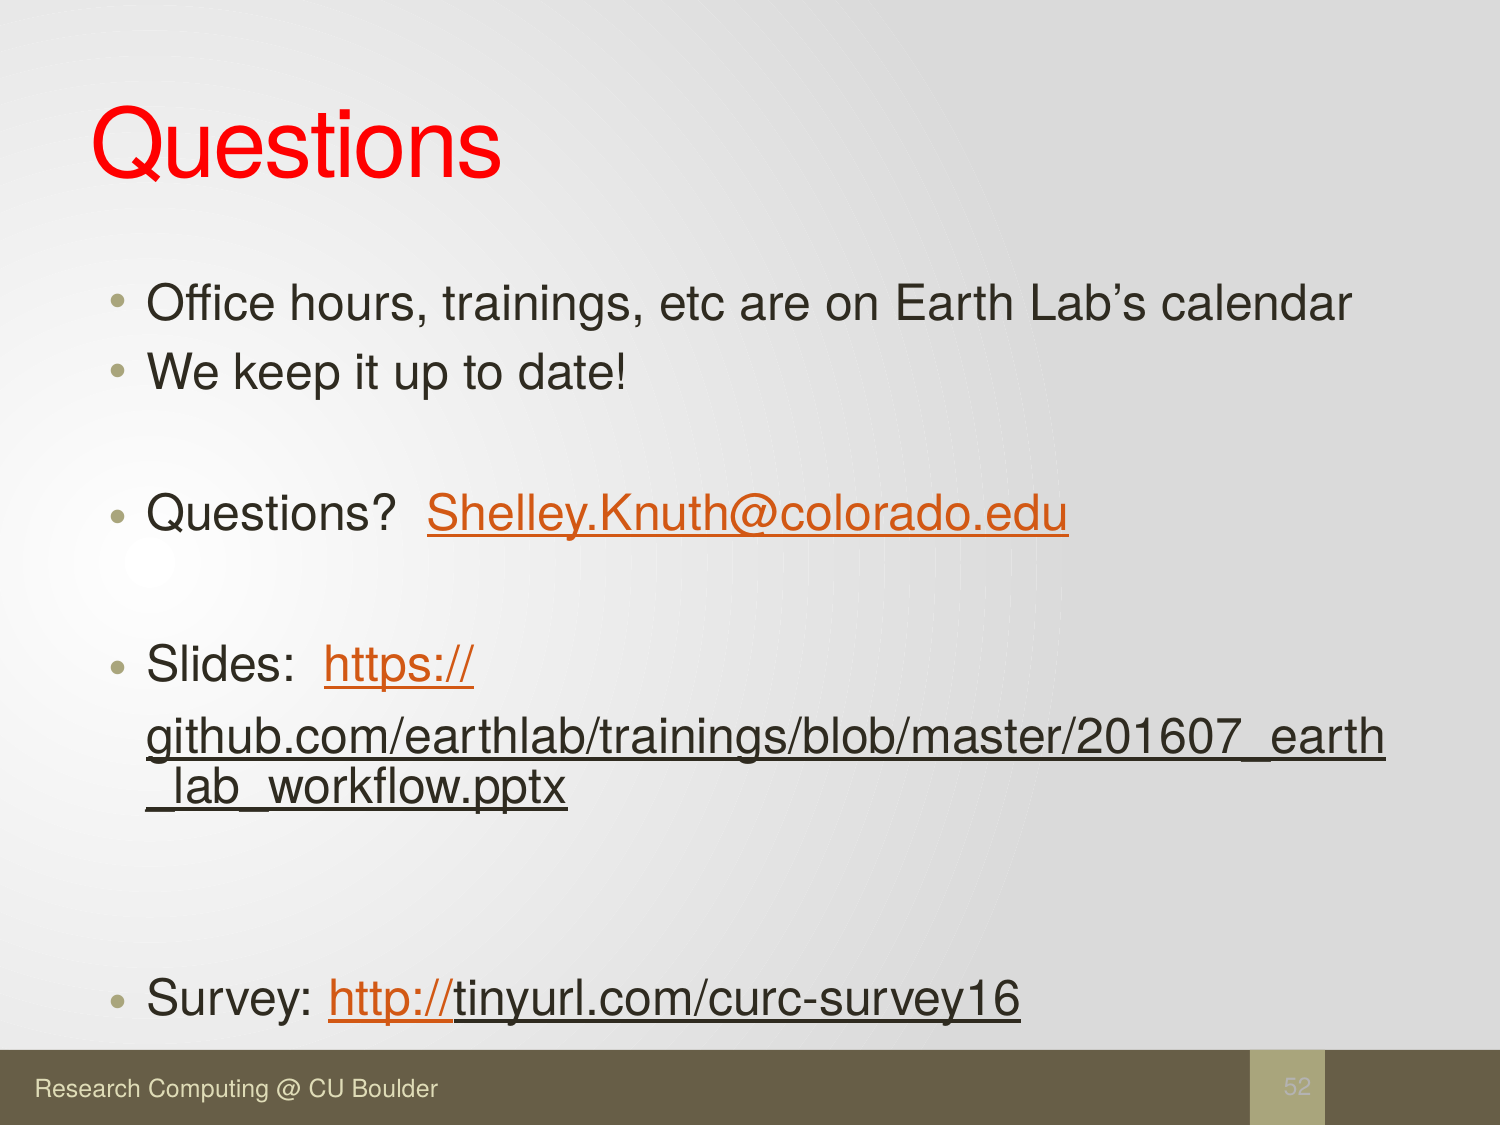

# Questions
Office hours, trainings, etc are on Earth Lab’s calendar
We keep it up to date!

Questions?  Shelley.Knuth@colorado.edu

Slides:  https://github.com/earthlab/trainings/blob/master/201607_earth_lab_workflow.pptx

Survey: http://tinyurl.com/curc-survey16
52